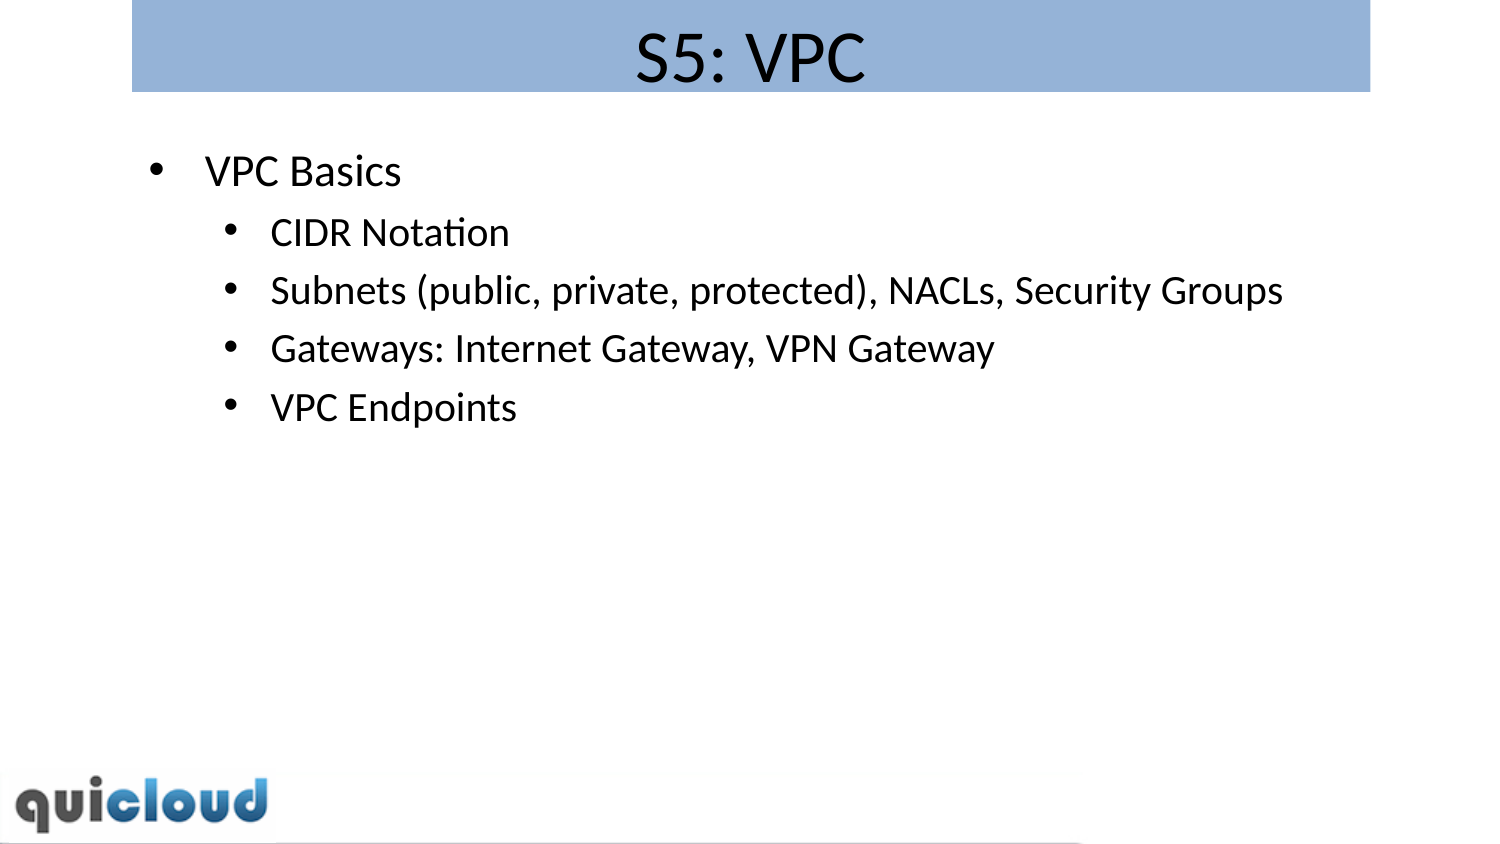

# S5: VPC
VPC Basics
CIDR Notation
Subnets (public, private, protected), NACLs, Security Groups
Gateways: Internet Gateway, VPN Gateway
VPC Endpoints